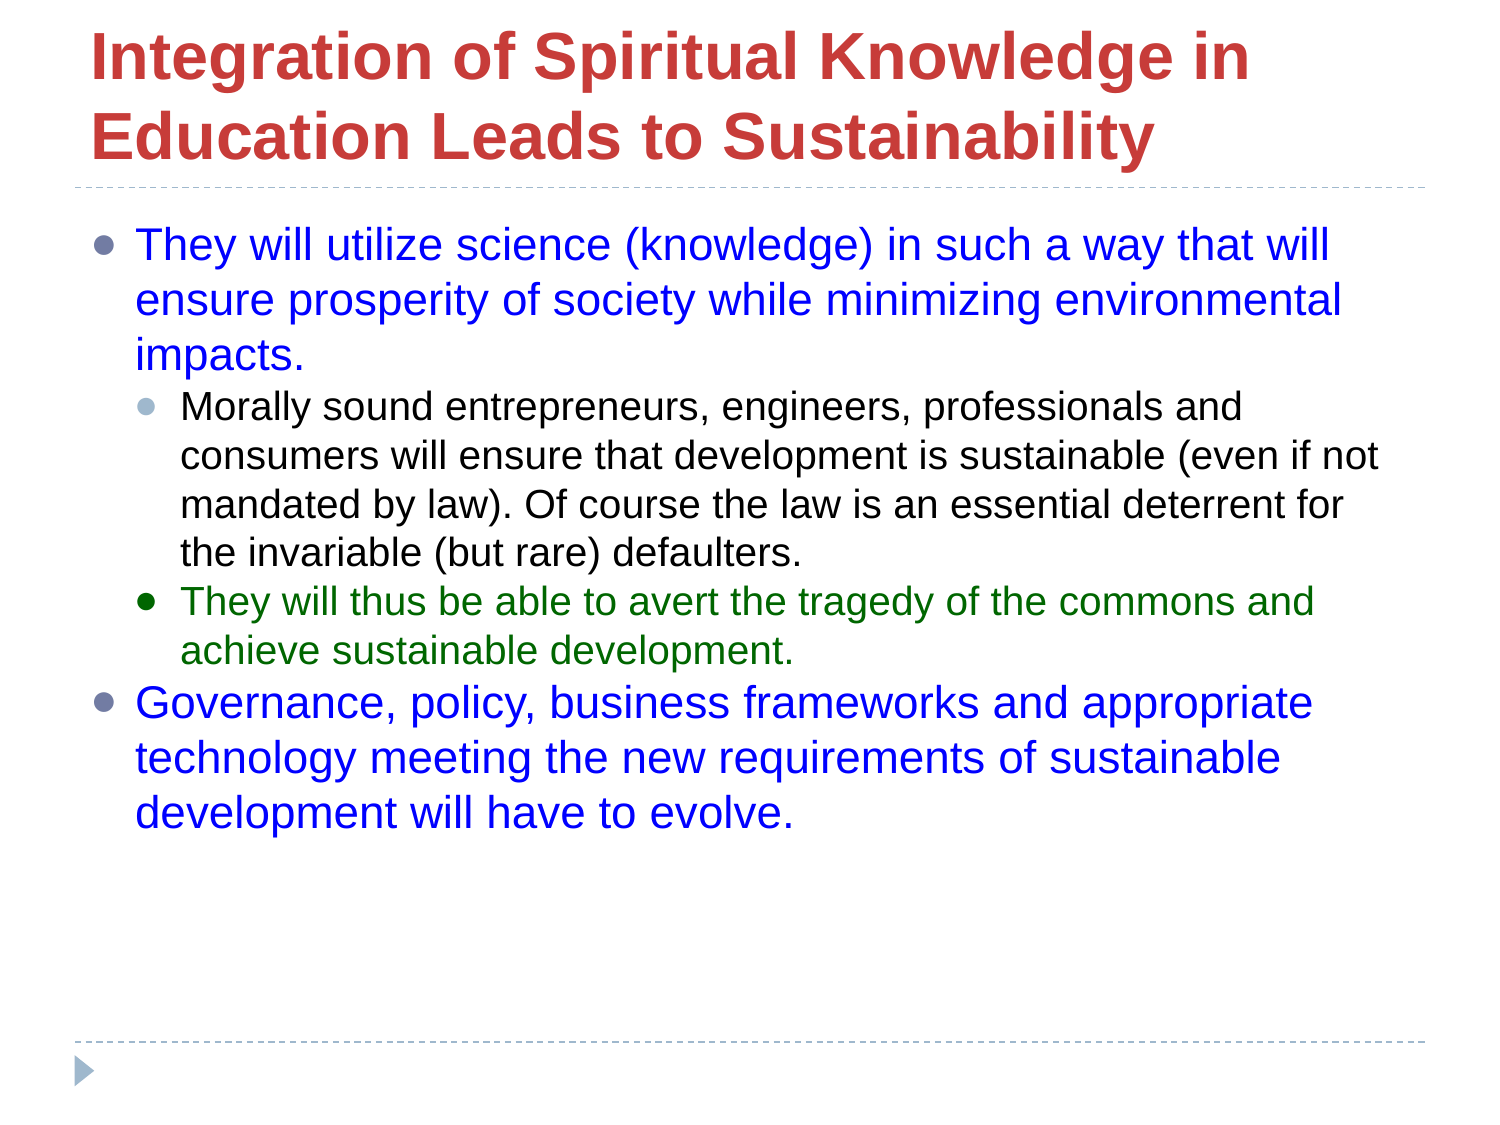

# Integration of Spiritual Knowledge in Education Leads to Sustainability
They will utilize science (knowledge) in such a way that will ensure prosperity of society while minimizing environmental impacts.
Morally sound entrepreneurs, engineers, professionals and consumers will ensure that development is sustainable (even if not mandated by law). Of course the law is an essential deterrent for the invariable (but rare) defaulters.
They will thus be able to avert the tragedy of the commons and achieve sustainable development.
Governance, policy, business frameworks and appropriate technology meeting the new requirements of sustainable development will have to evolve.